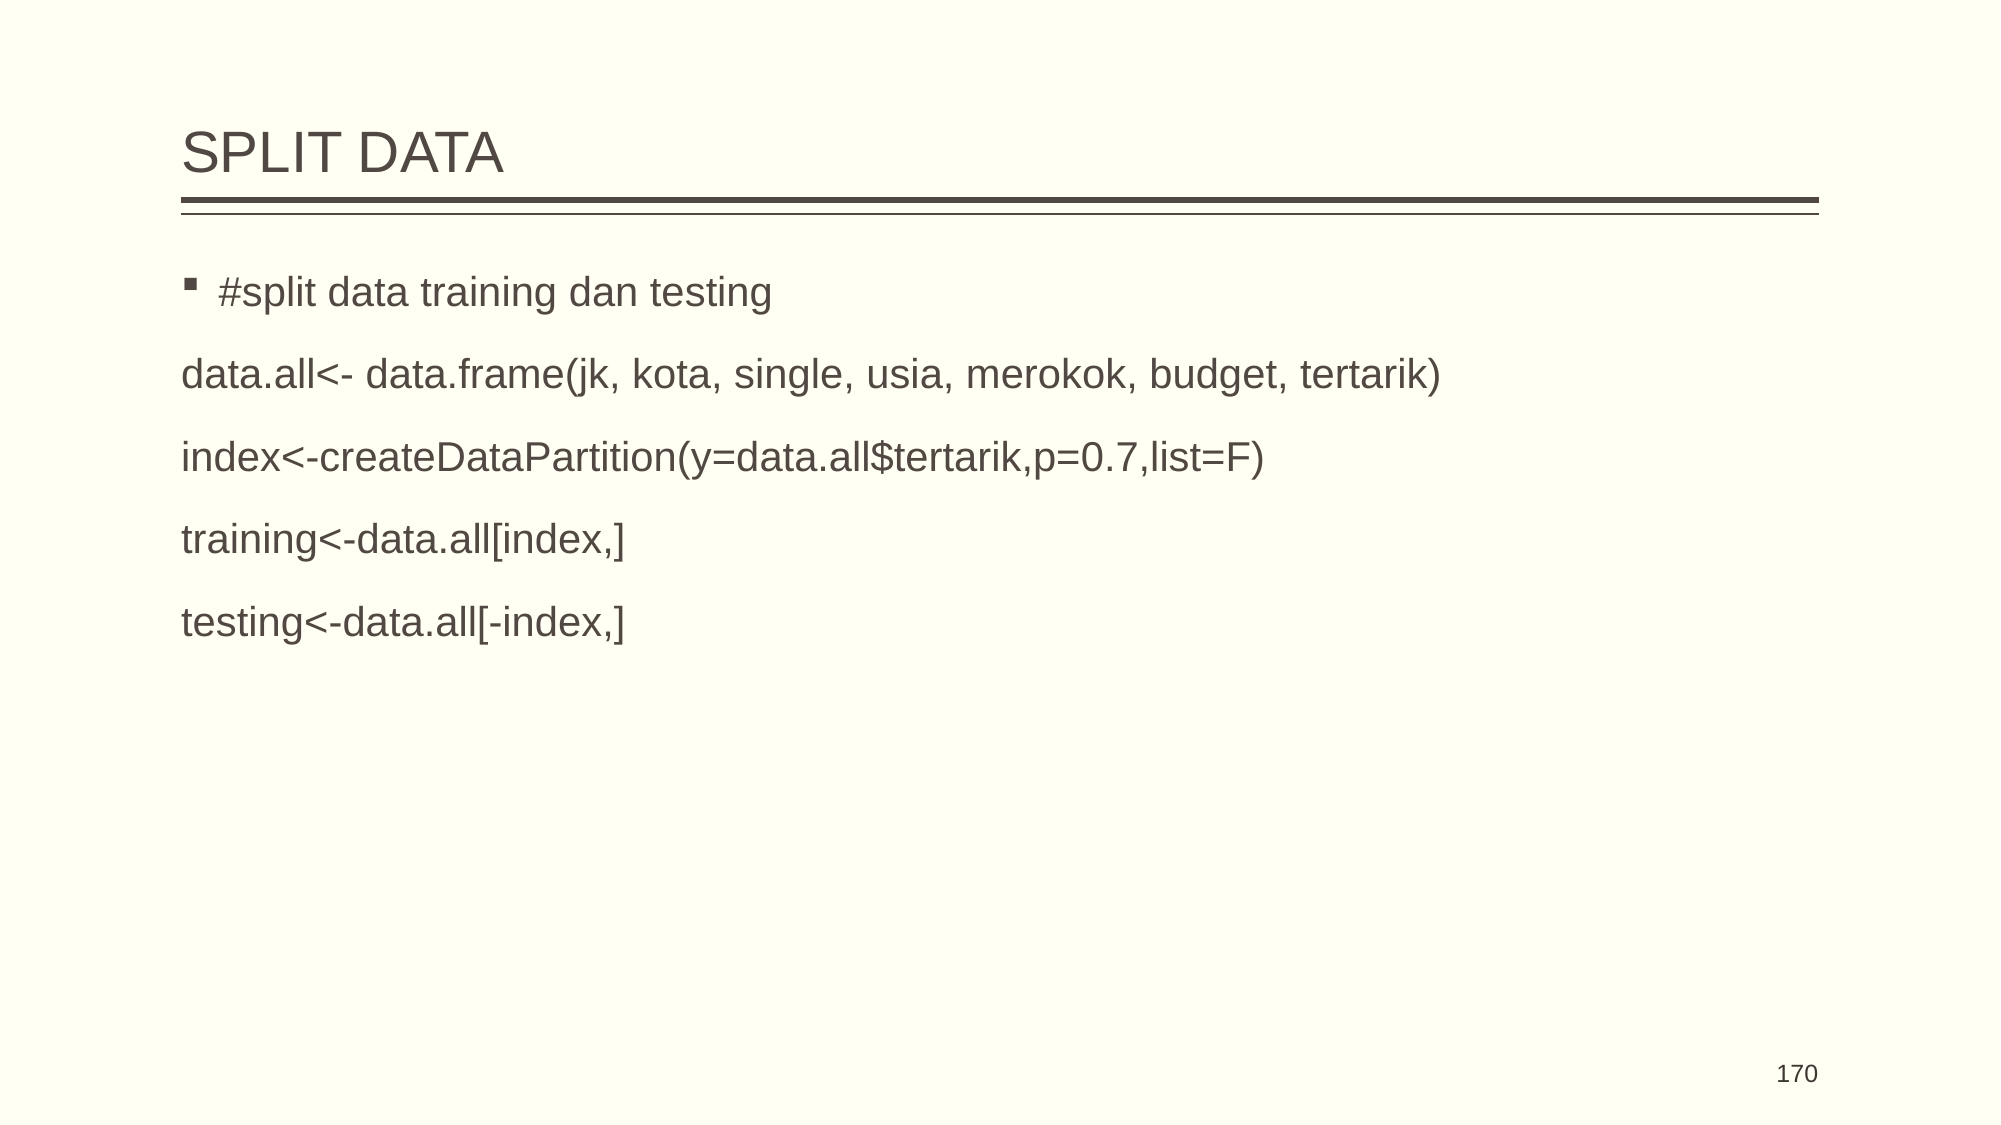

# SPLIT DATA
#split data training dan testing
data.all<- data.frame(jk, kota, single, usia, merokok, budget, tertarik)
index<-createDataPartition(y=data.all$tertarik,p=0.7,list=F)
training<-data.all[index,]
testing<-data.all[-index,]

170